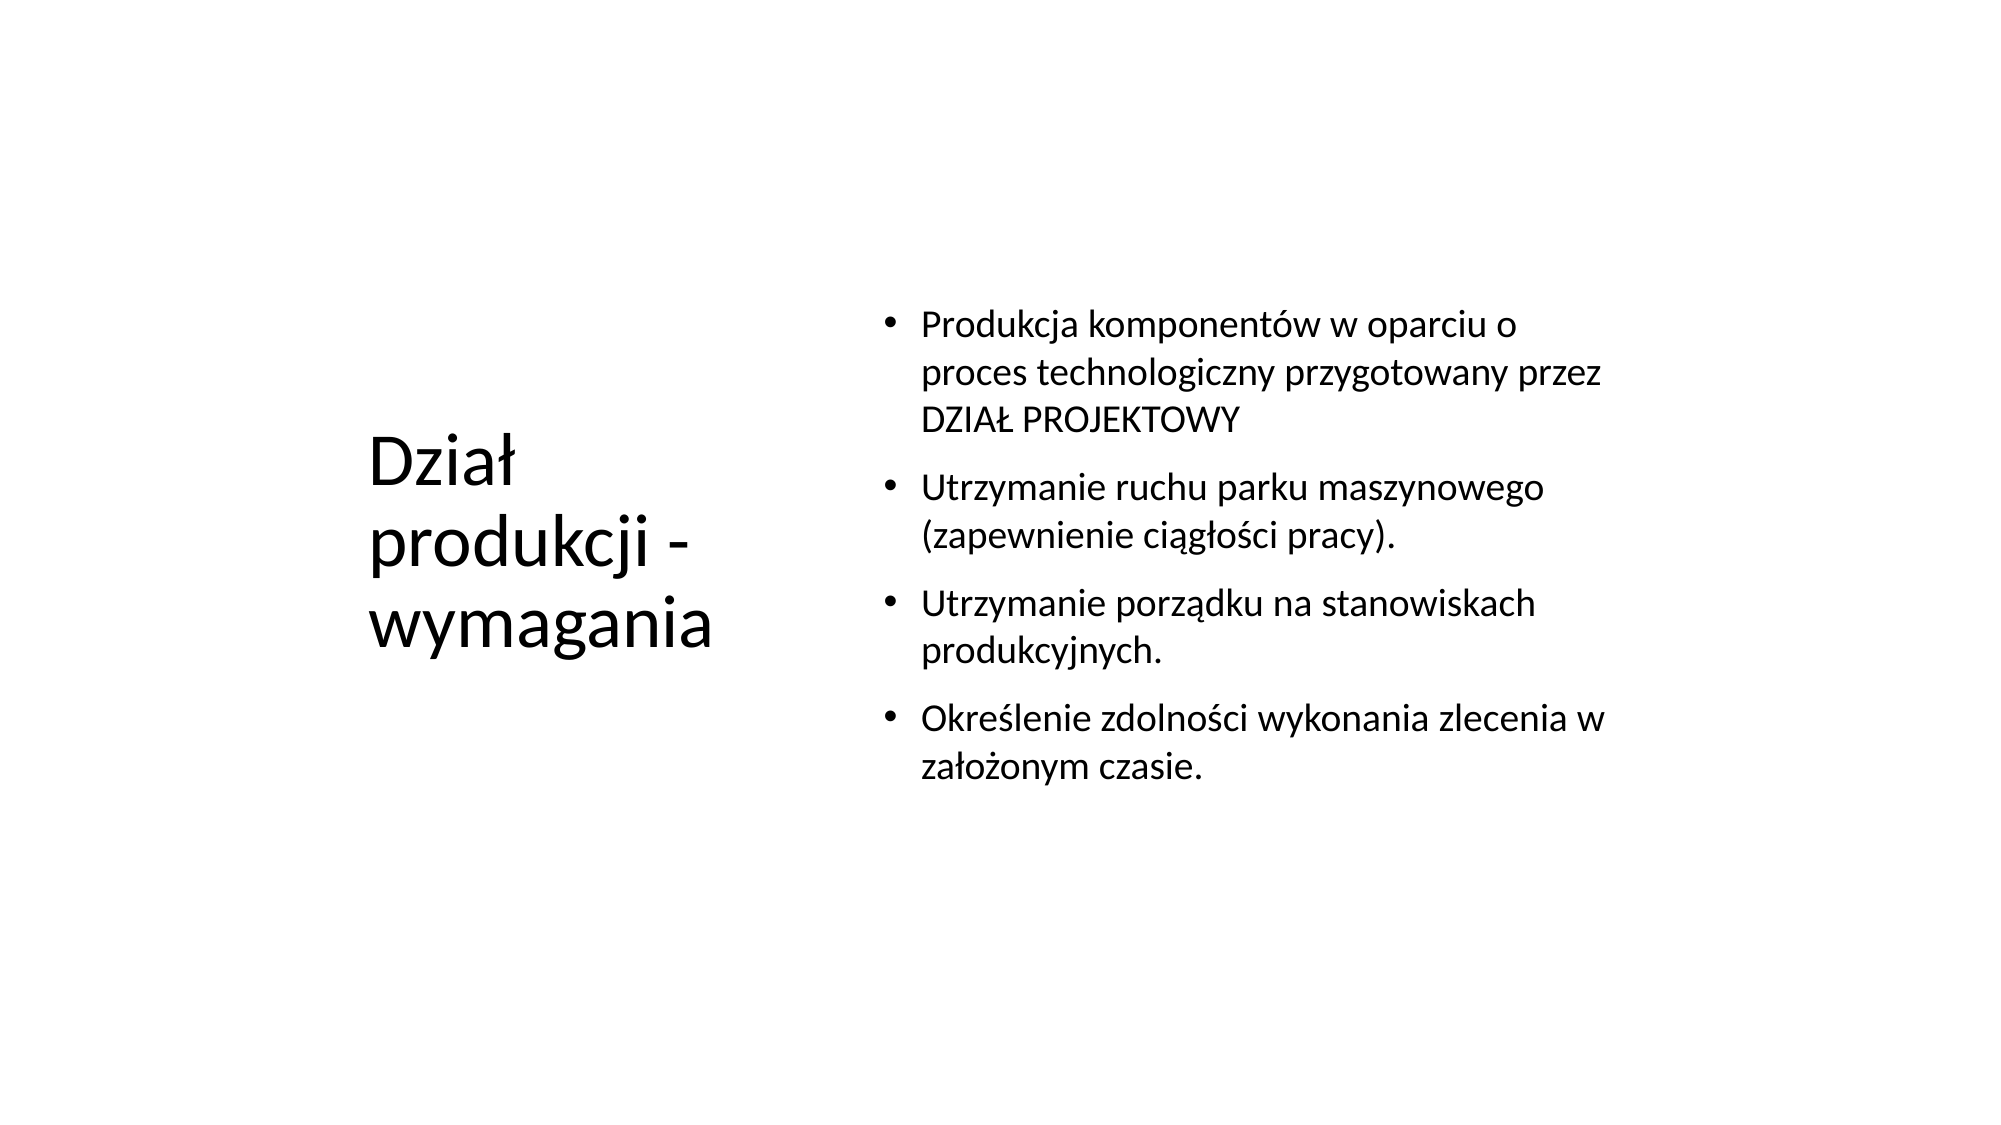

# Dział produkcji - wymagania
Produkcja komponentów w oparciu o proces technologiczny przygotowany przez DZIAŁ PROJEKTOWY
Utrzymanie ruchu parku maszynowego (zapewnienie ciągłości pracy).
Utrzymanie porządku na stanowiskach produkcyjnych.
Określenie zdolności wykonania zlecenia w założonym czasie.